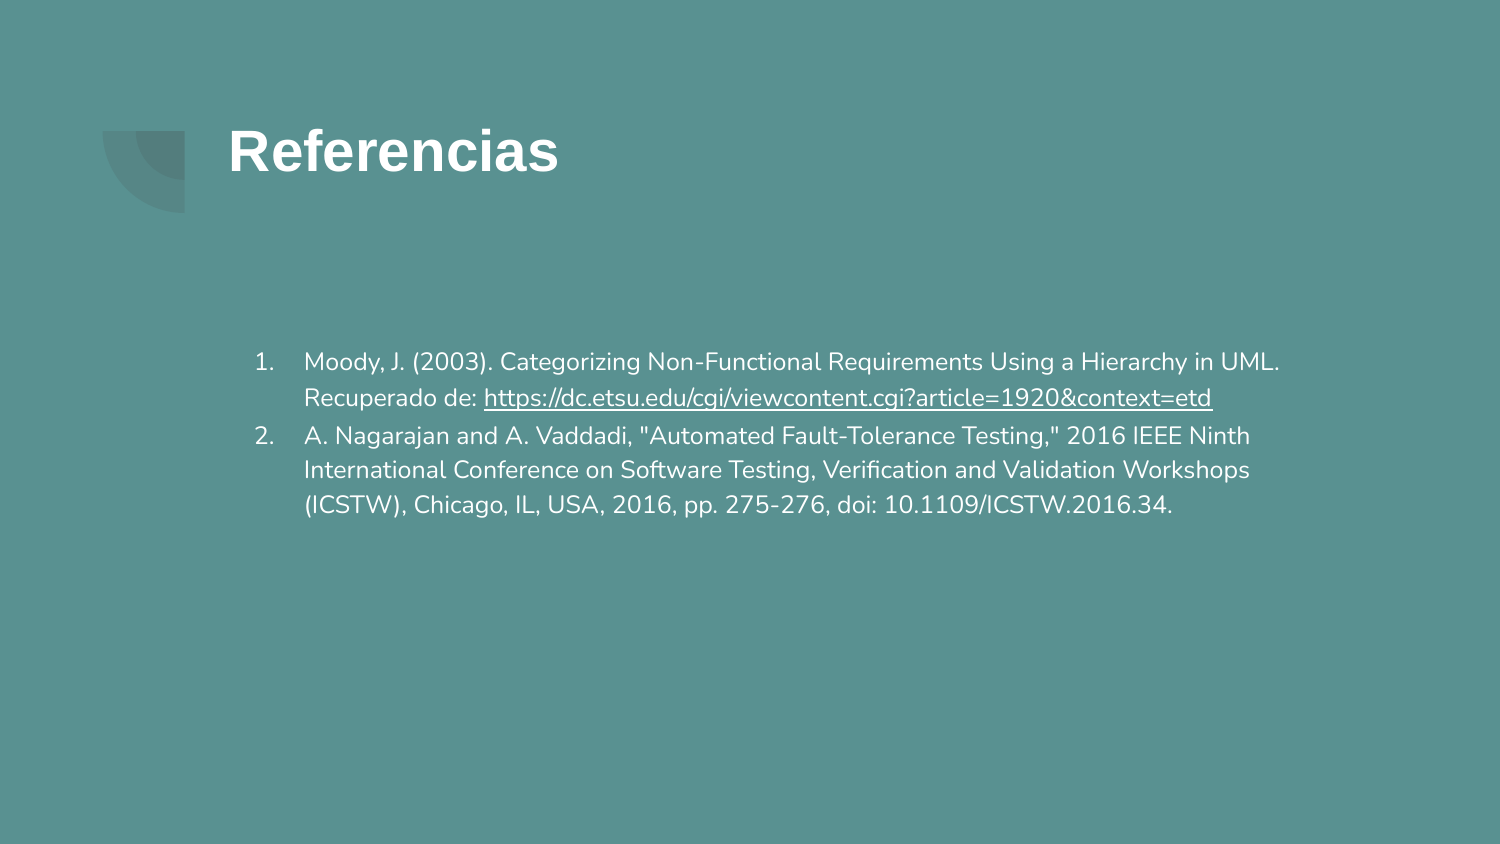

# Referencias
Moody, J. (2003). Categorizing Non-Functional Requirements Using a Hierarchy in UML. Recuperado de: https://dc.etsu.edu/cgi/viewcontent.cgi?article=1920&context=etd
A. Nagarajan and A. Vaddadi, "Automated Fault-Tolerance Testing," 2016 IEEE Ninth International Conference on Software Testing, Verification and Validation Workshops (ICSTW), Chicago, IL, USA, 2016, pp. 275-276, doi: 10.1109/ICSTW.2016.34.